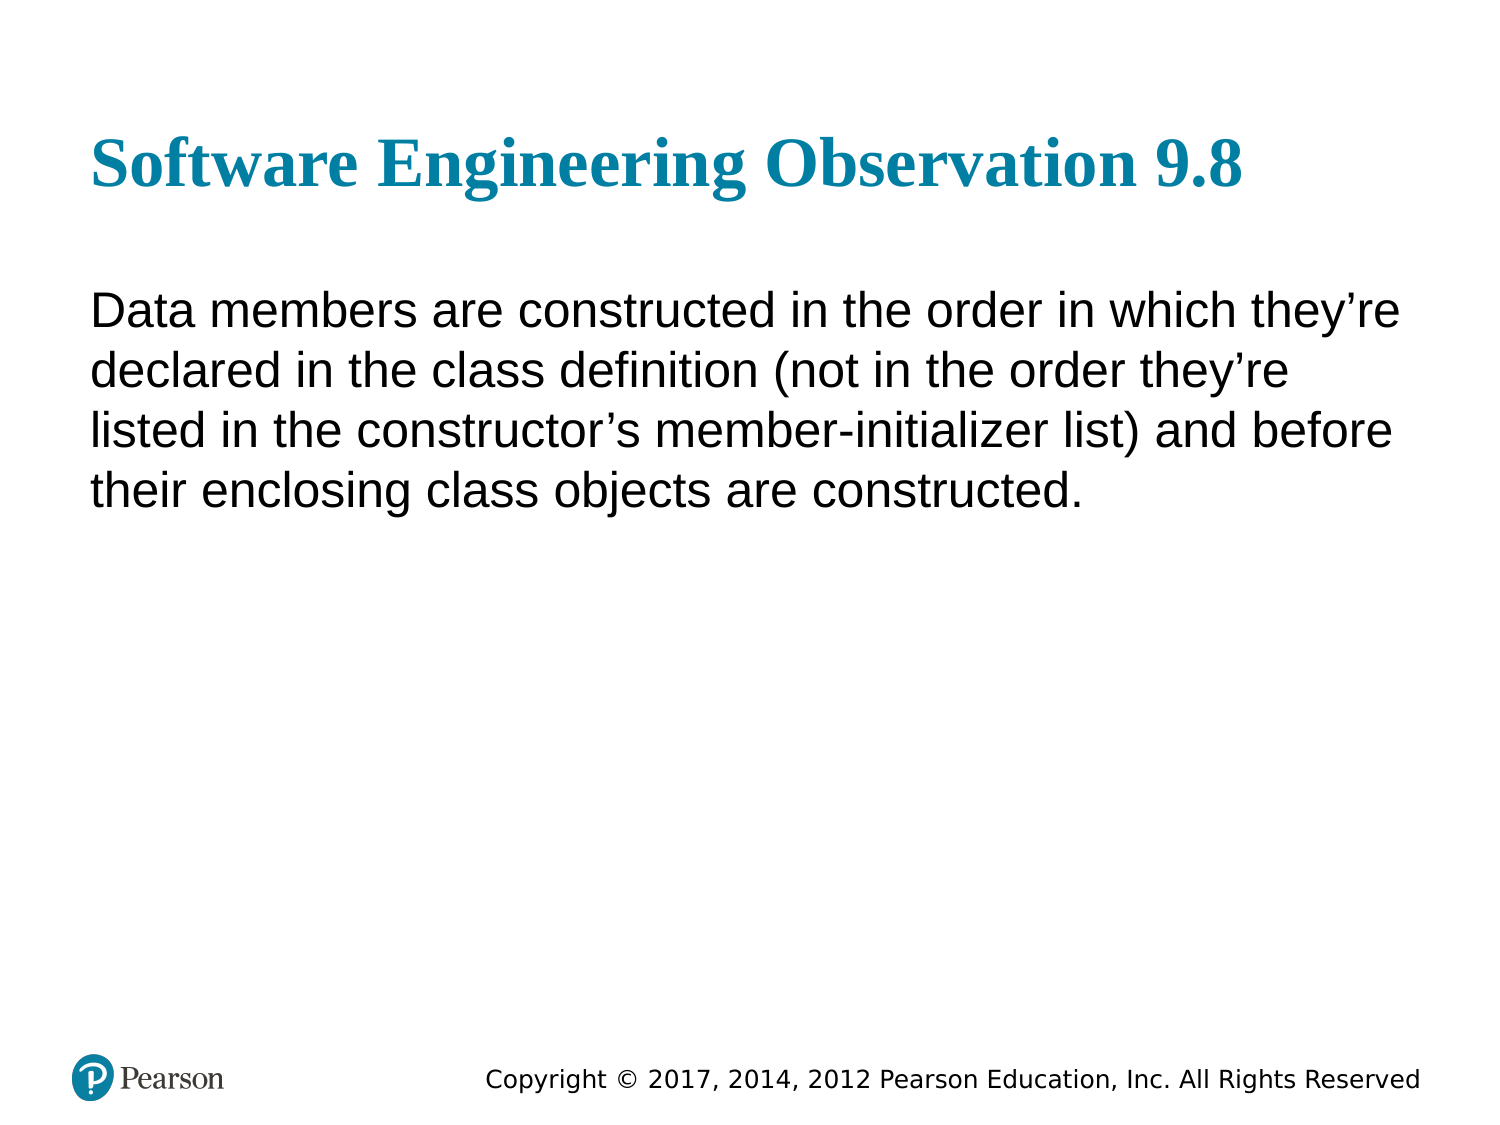

# Software Engineering Observation 9.8
Data members are constructed in the order in which they’re declared in the class definition (not in the order they’re listed in the constructor’s member-initializer list) and before their enclosing class objects are constructed.